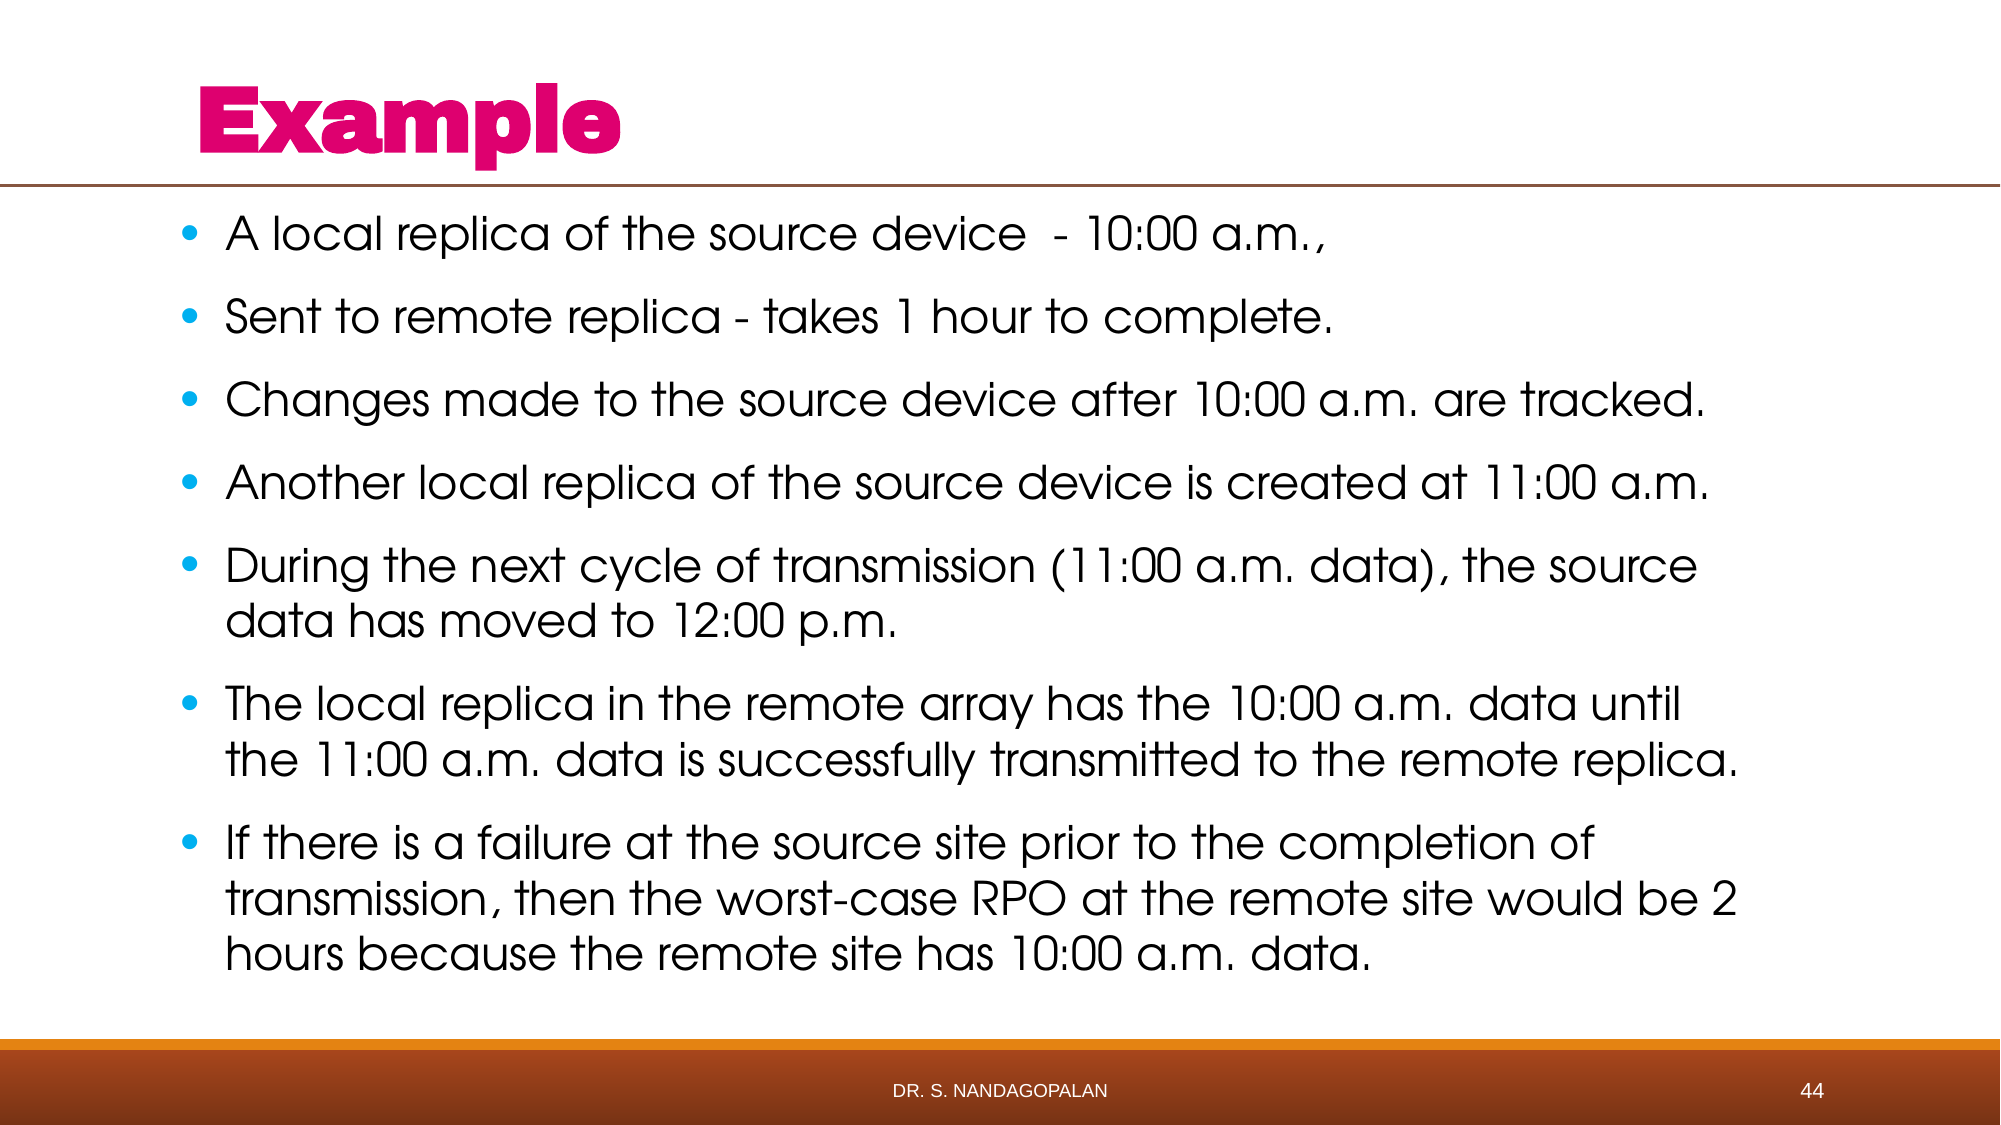

# Example
A local replica of the source device  - 10:00 a.m.,
Sent to remote replica - takes 1 hour to complete.
Changes made to the source device after 10:00 a.m. are tracked.
Another local replica of the source device is created at 11:00 a.m.
During the next cycle of transmission (11:00 a.m. data), the source data has moved to 12:00 p.m.
The local replica in the remote array has the 10:00 a.m. data until the 11:00 a.m. data is successfully transmitted to the remote replica.
If there is a failure at the source site prior to the completion of transmission, then the worst-case RPO at the remote site would be 2 hours because the remote site has 10:00 a.m. data.
Dr. S. Nandagopalan
44